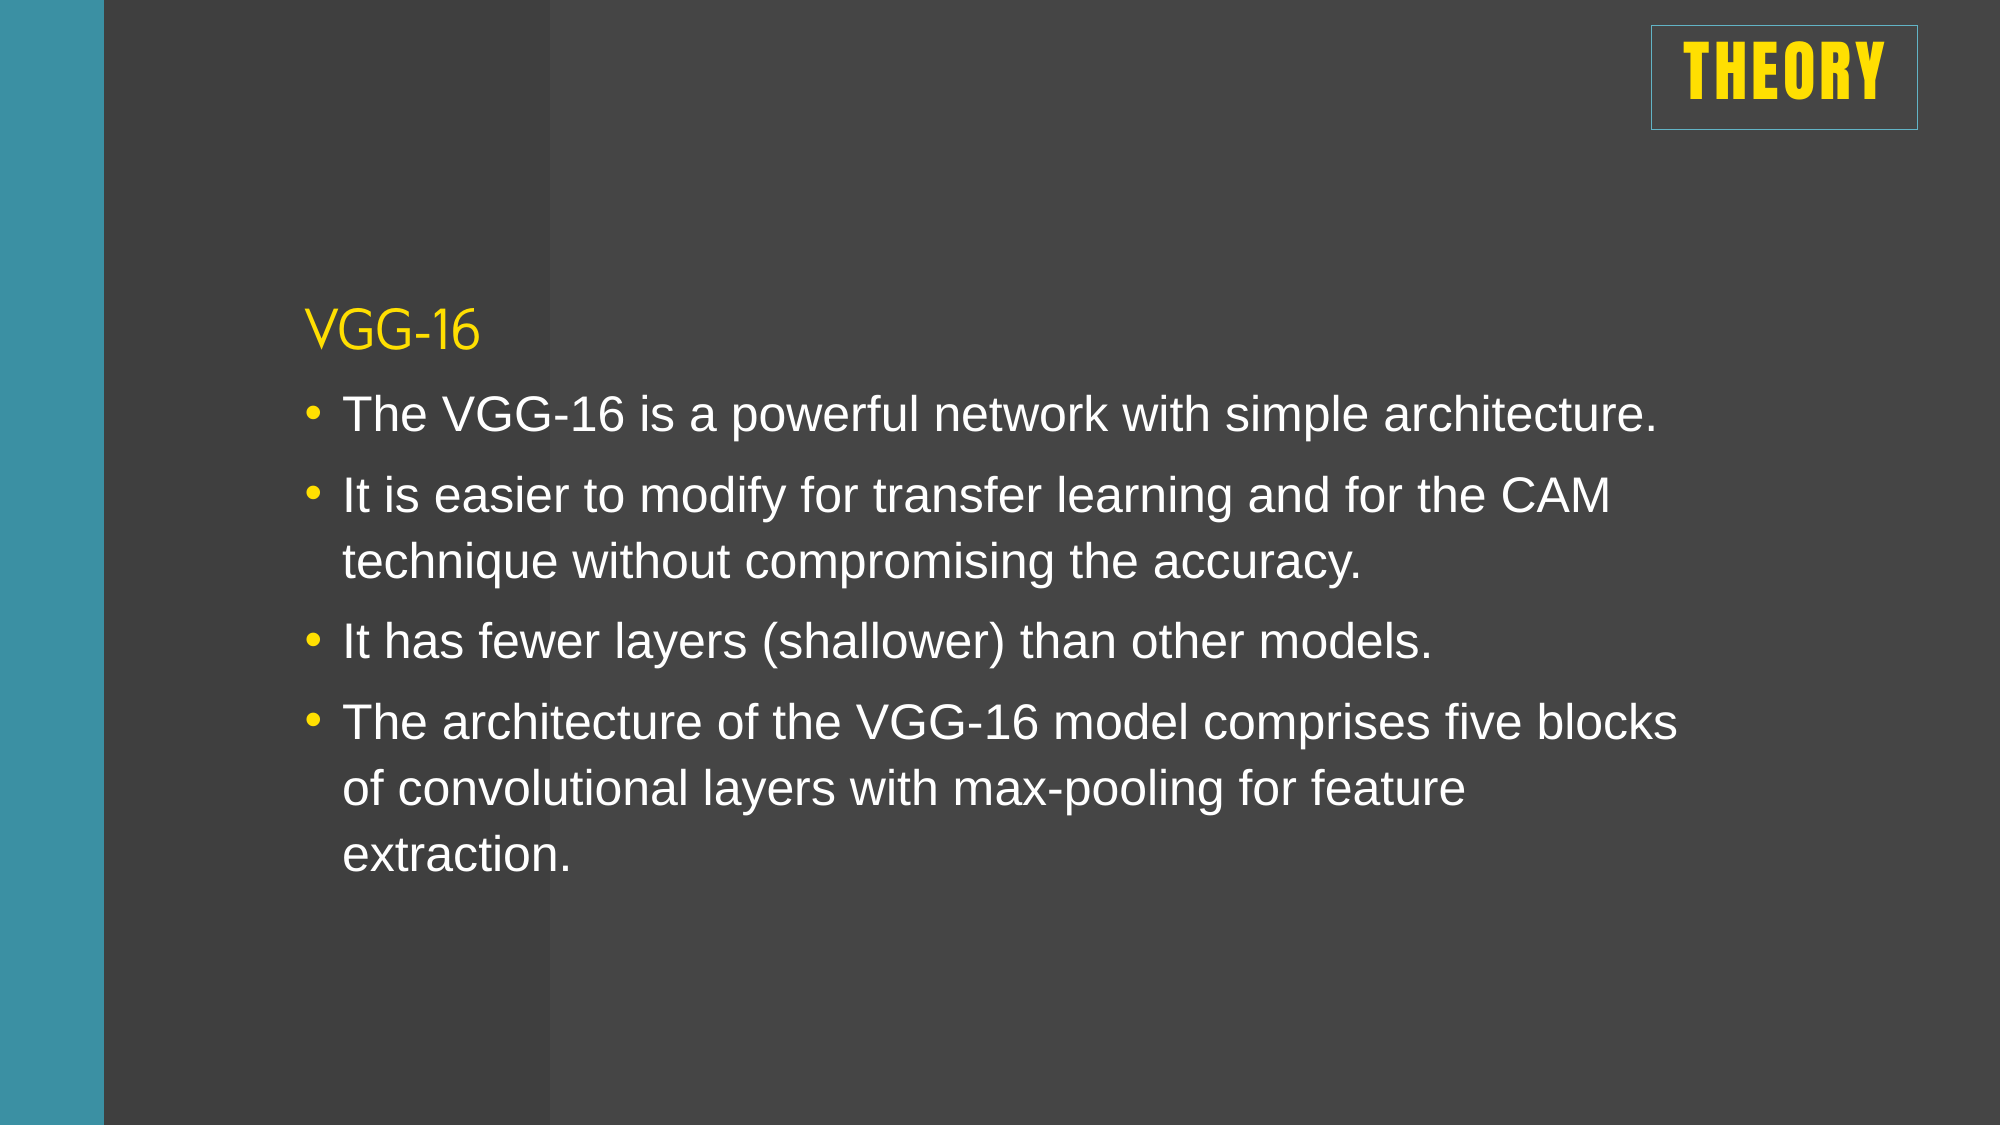

THEORY
VGG-16
The VGG-16 is a powerful network with simple architecture.
It is easier to modify for transfer learning and for the CAM technique without compromising the accuracy.
It has fewer layers (shallower) than other models.
The architecture of the VGG-16 model comprises five blocks of convolutional layers with max-pooling for feature extraction.